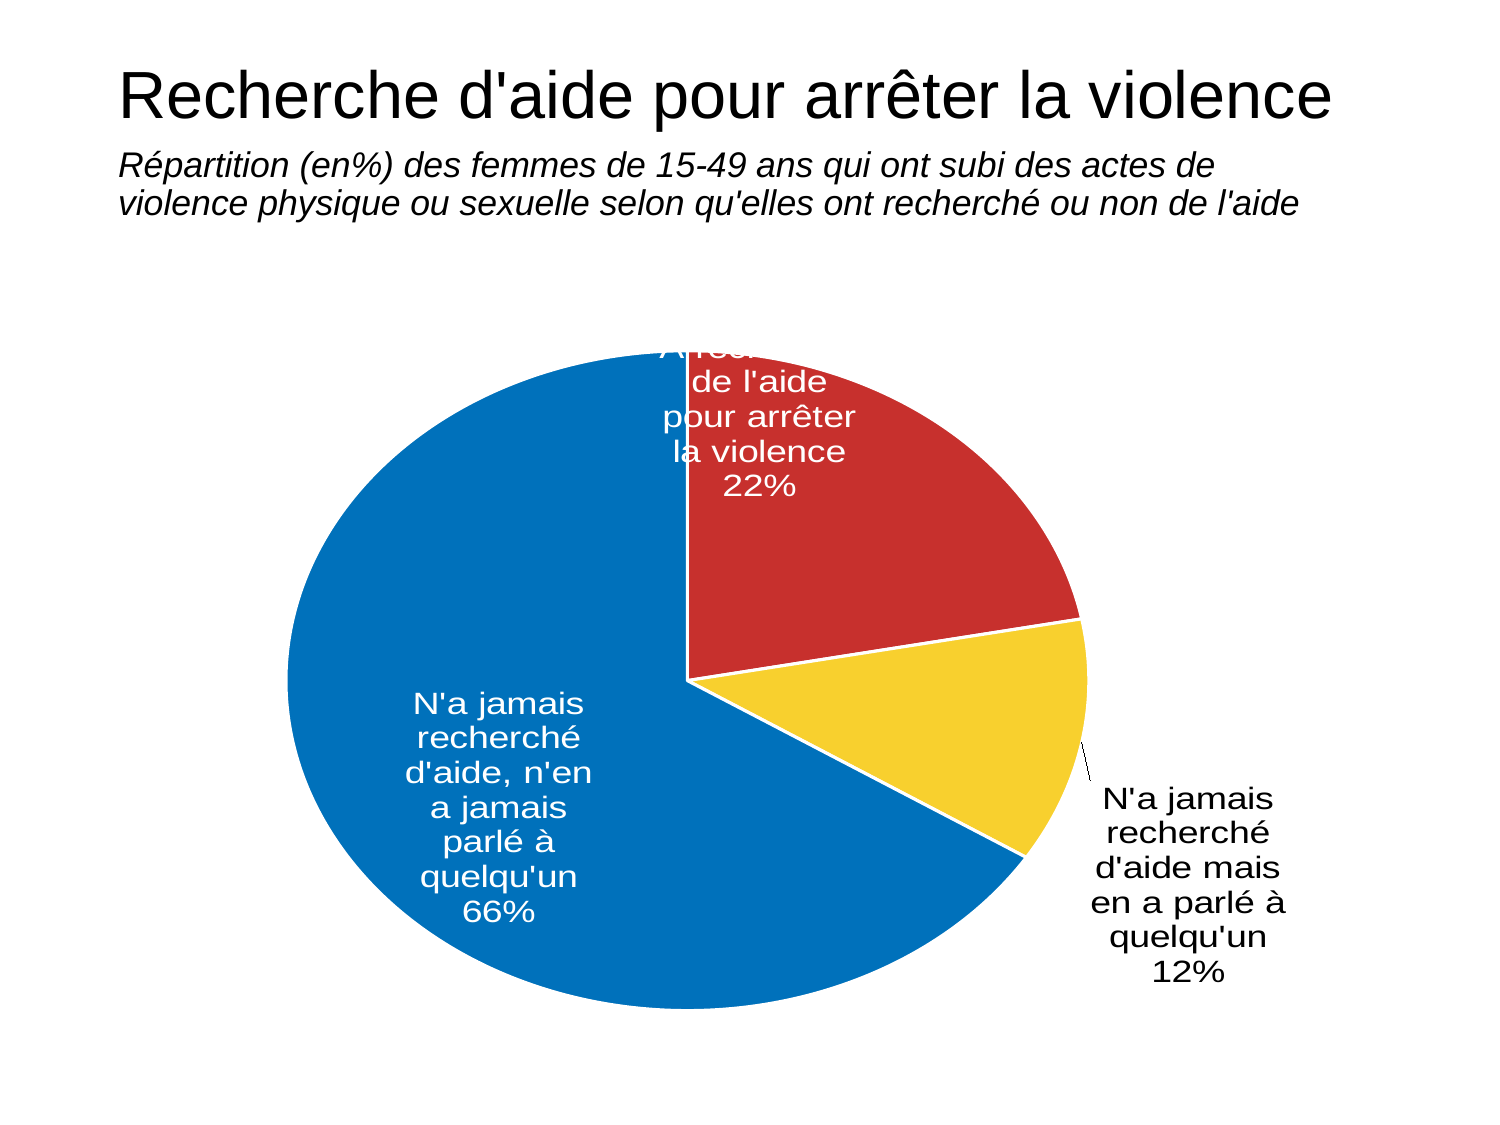

# Recherche d'aide pour arrêter la violence
Répartition (en%) des femmes de 15-49 ans qui ont subi des actes de violence physique ou sexuelle selon qu'elles ont recherché ou non de l'aide

### Chart

| Category | Sales |
|---|---|
| A recherché de l'aide pour arrêter la violence | 22.0 |
| N'a jamais recherché d'aide mais en a parlé à quelqu'un | 12.0 |
| N'a jamais recherché d'aide, n'en a jamais parlé à quelqu'un | 66.0 |